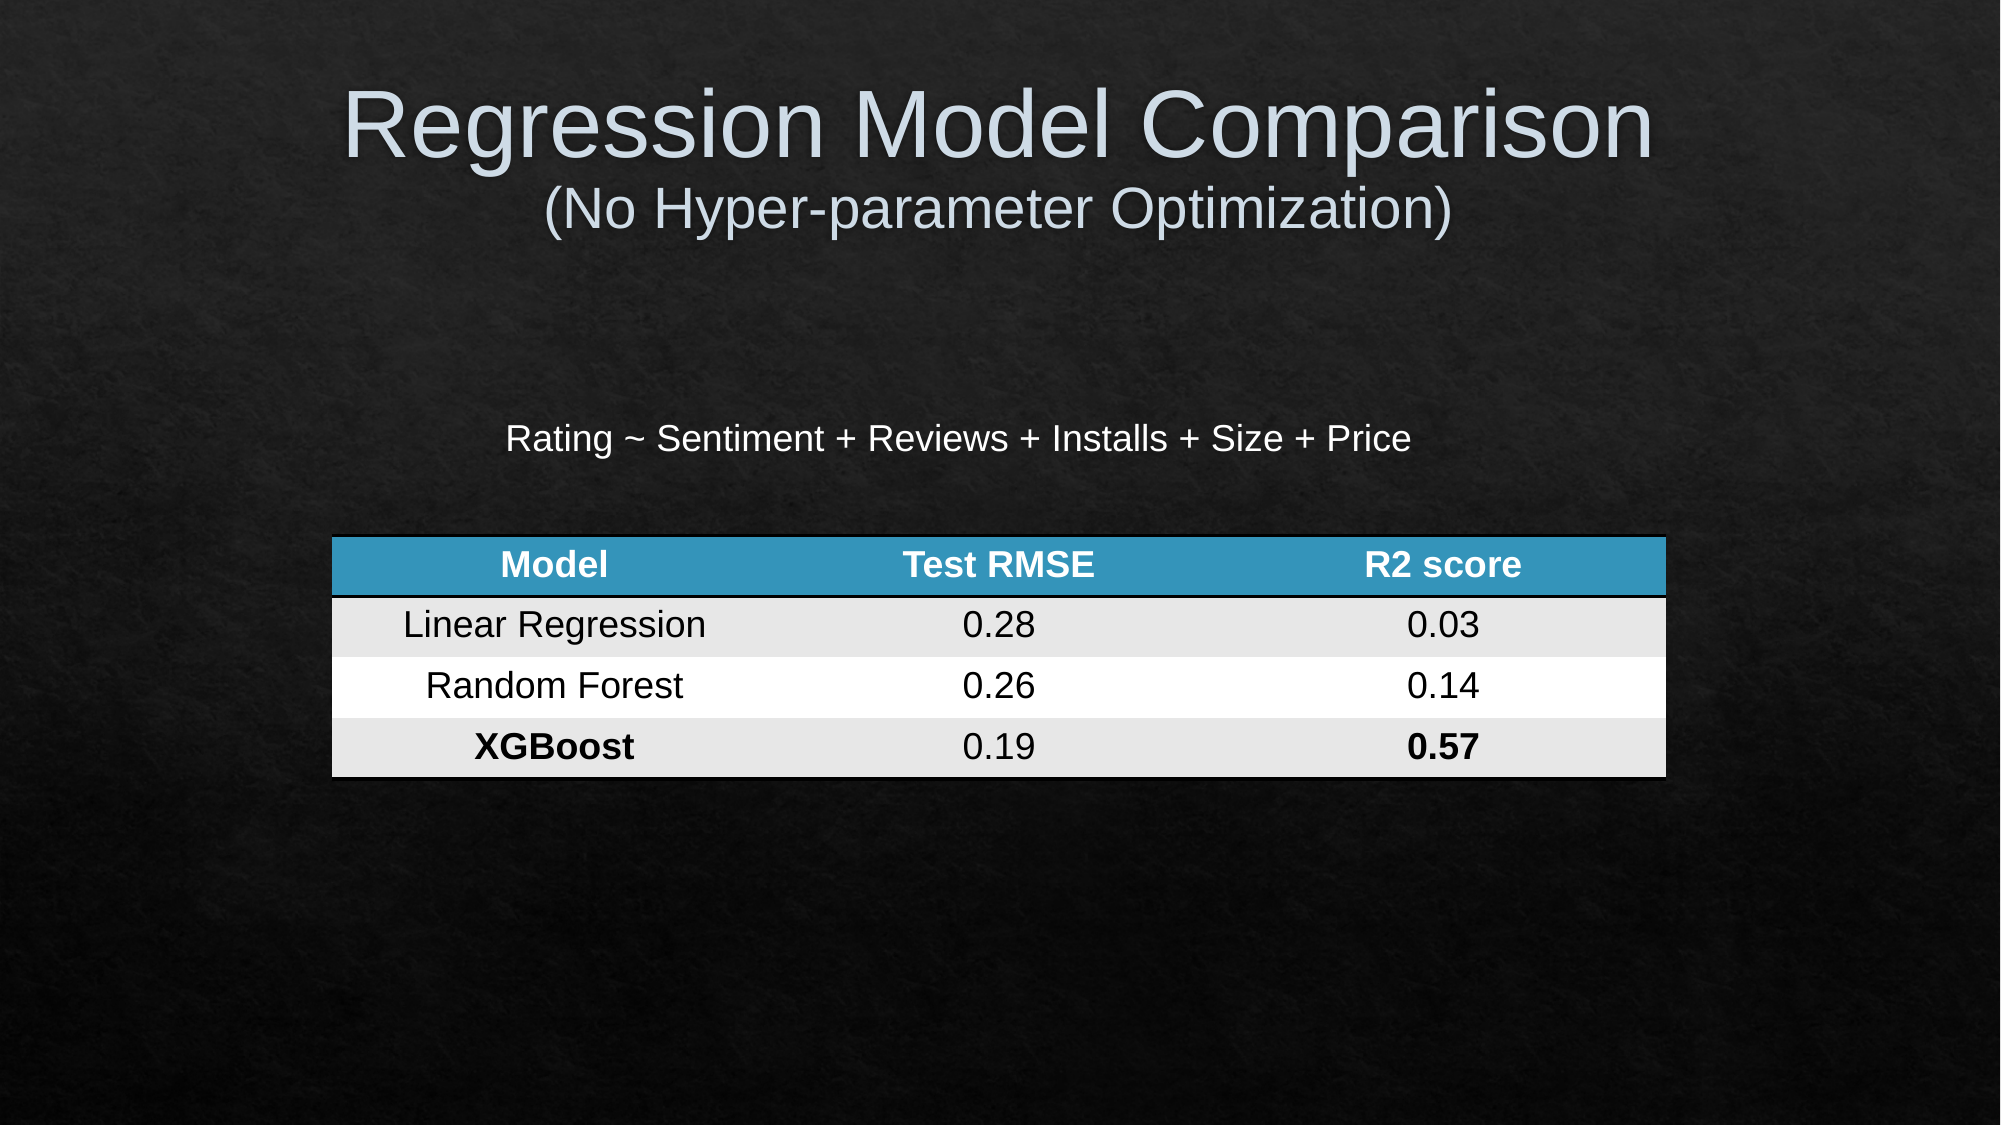

# Regression Model Comparison (No Hyper-parameter Optimization)
Rating ~ Sentiment + Reviews + Installs + Size + Price
| Model | Test RMSE | R2 score |
| --- | --- | --- |
| Linear Regression | 0.28 | 0.03 |
| Random Forest | 0.26 | 0.14 |
| XGBoost | 0.19 | 0.57 |